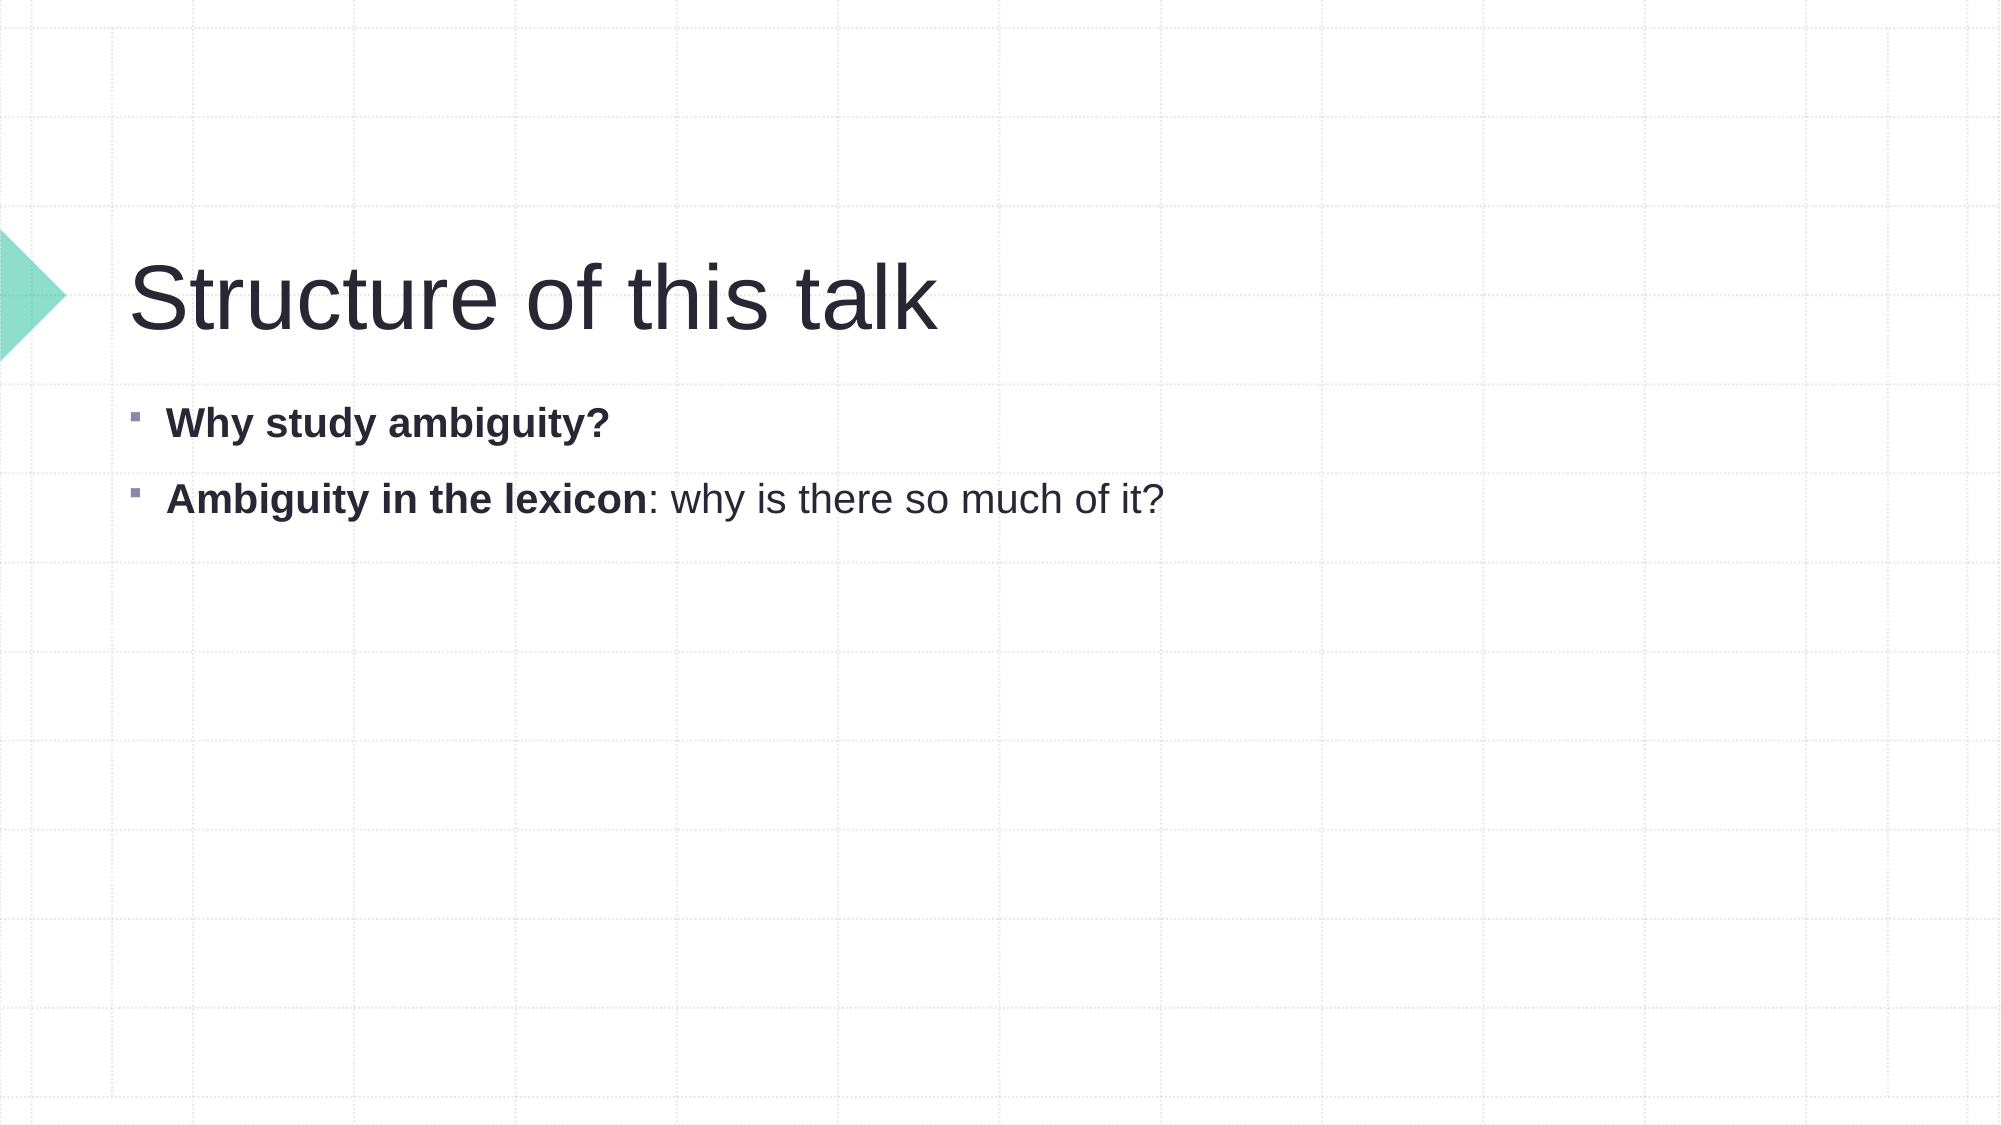

# Structure of this talk
Why study ambiguity?
Ambiguity in the lexicon: why is there so much of it?